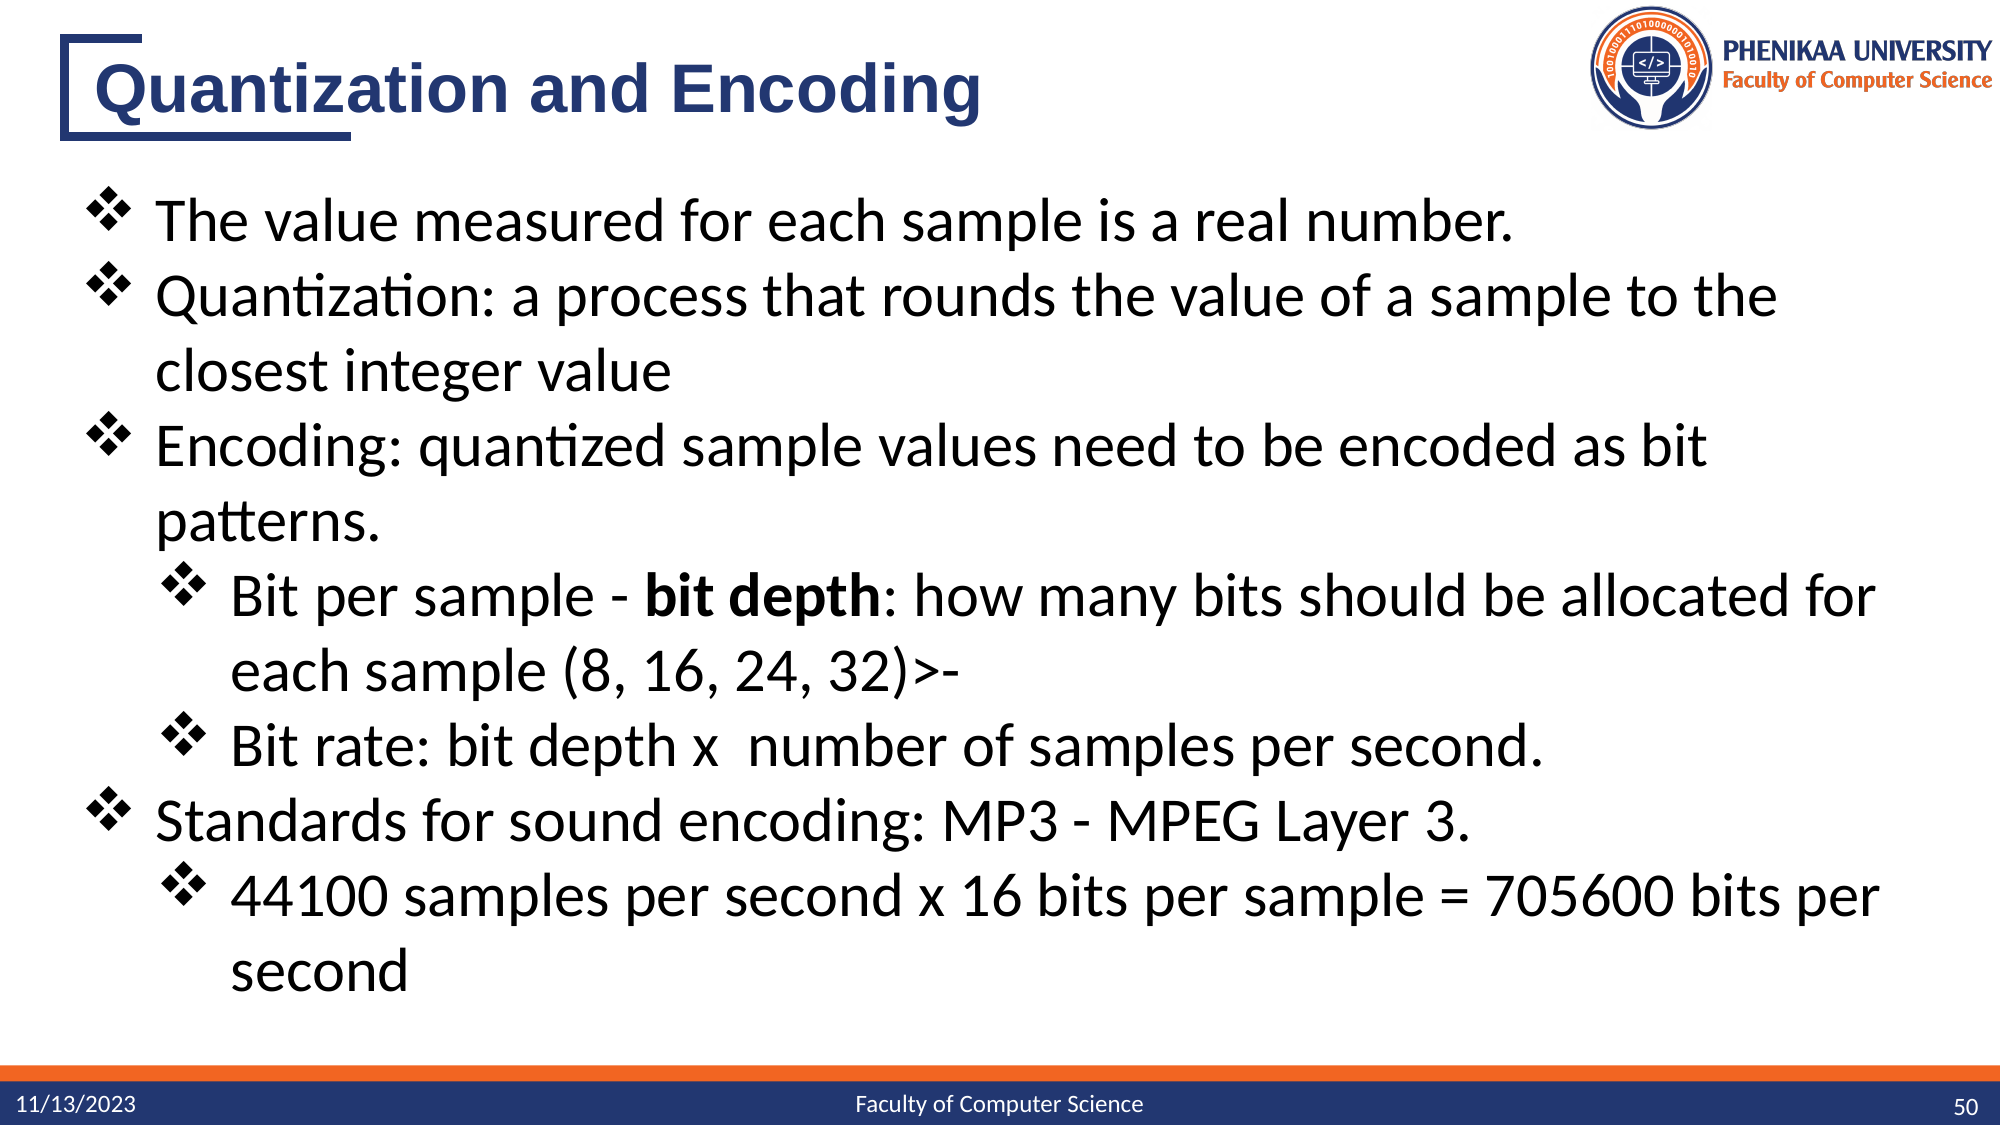

# Quantization and Encoding
The value measured for each sample is a real number.
Quantization: a process that rounds the value of a sample to the closest integer value
Encoding: quantized sample values need to be encoded as bit patterns.
Bit per sample - bit depth: how many bits should be allocated for each sample (8, 16, 24, 32)>-
Bit rate: bit depth x  number of samples per second.
Standards for sound encoding: MP3 - MPEG Layer 3.
44100 samples per second x 16 bits per sample = 705600 bits per second
11/13/2023
Faculty of Computer Science
50